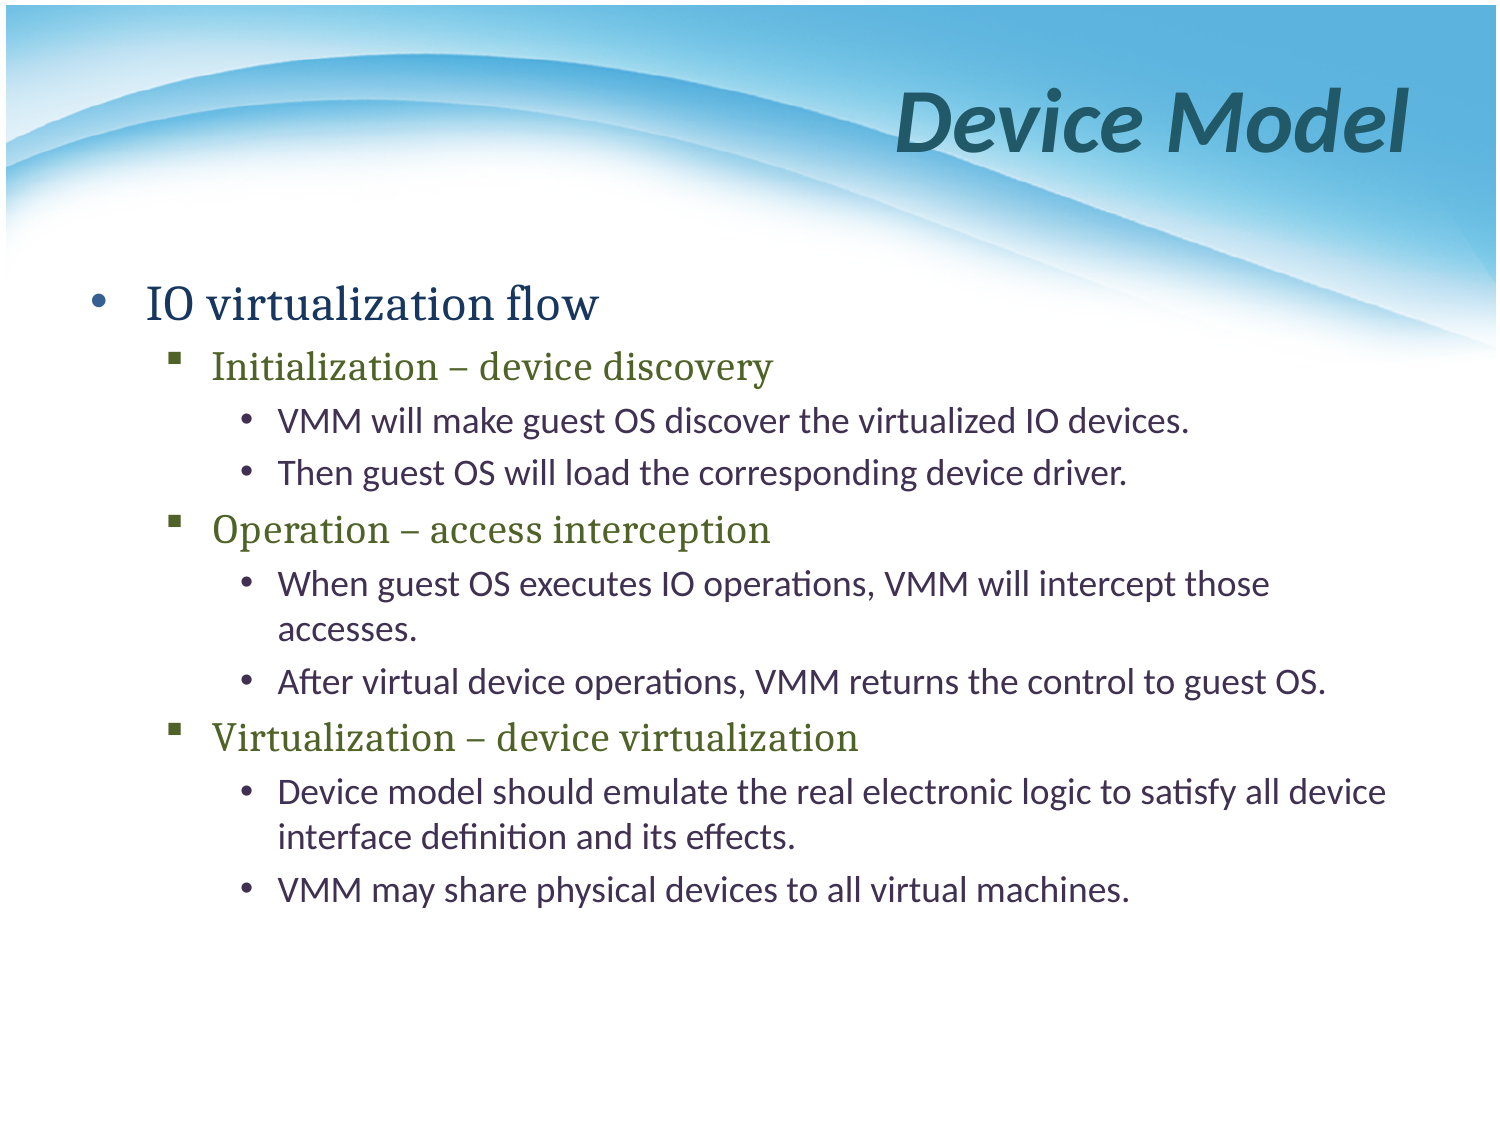

# Device Model
IO virtualization flow
Initialization – device discovery
VMM will make guest OS discover the virtualized IO devices.
Then guest OS will load the corresponding device driver.
Operation – access interception
When guest OS executes IO operations, VMM will intercept those accesses.
After virtual device operations, VMM returns the control to guest OS.
Virtualization – device virtualization
Device model should emulate the real electronic logic to satisfy all device interface definition and its effects.
VMM may share physical devices to all virtual machines.